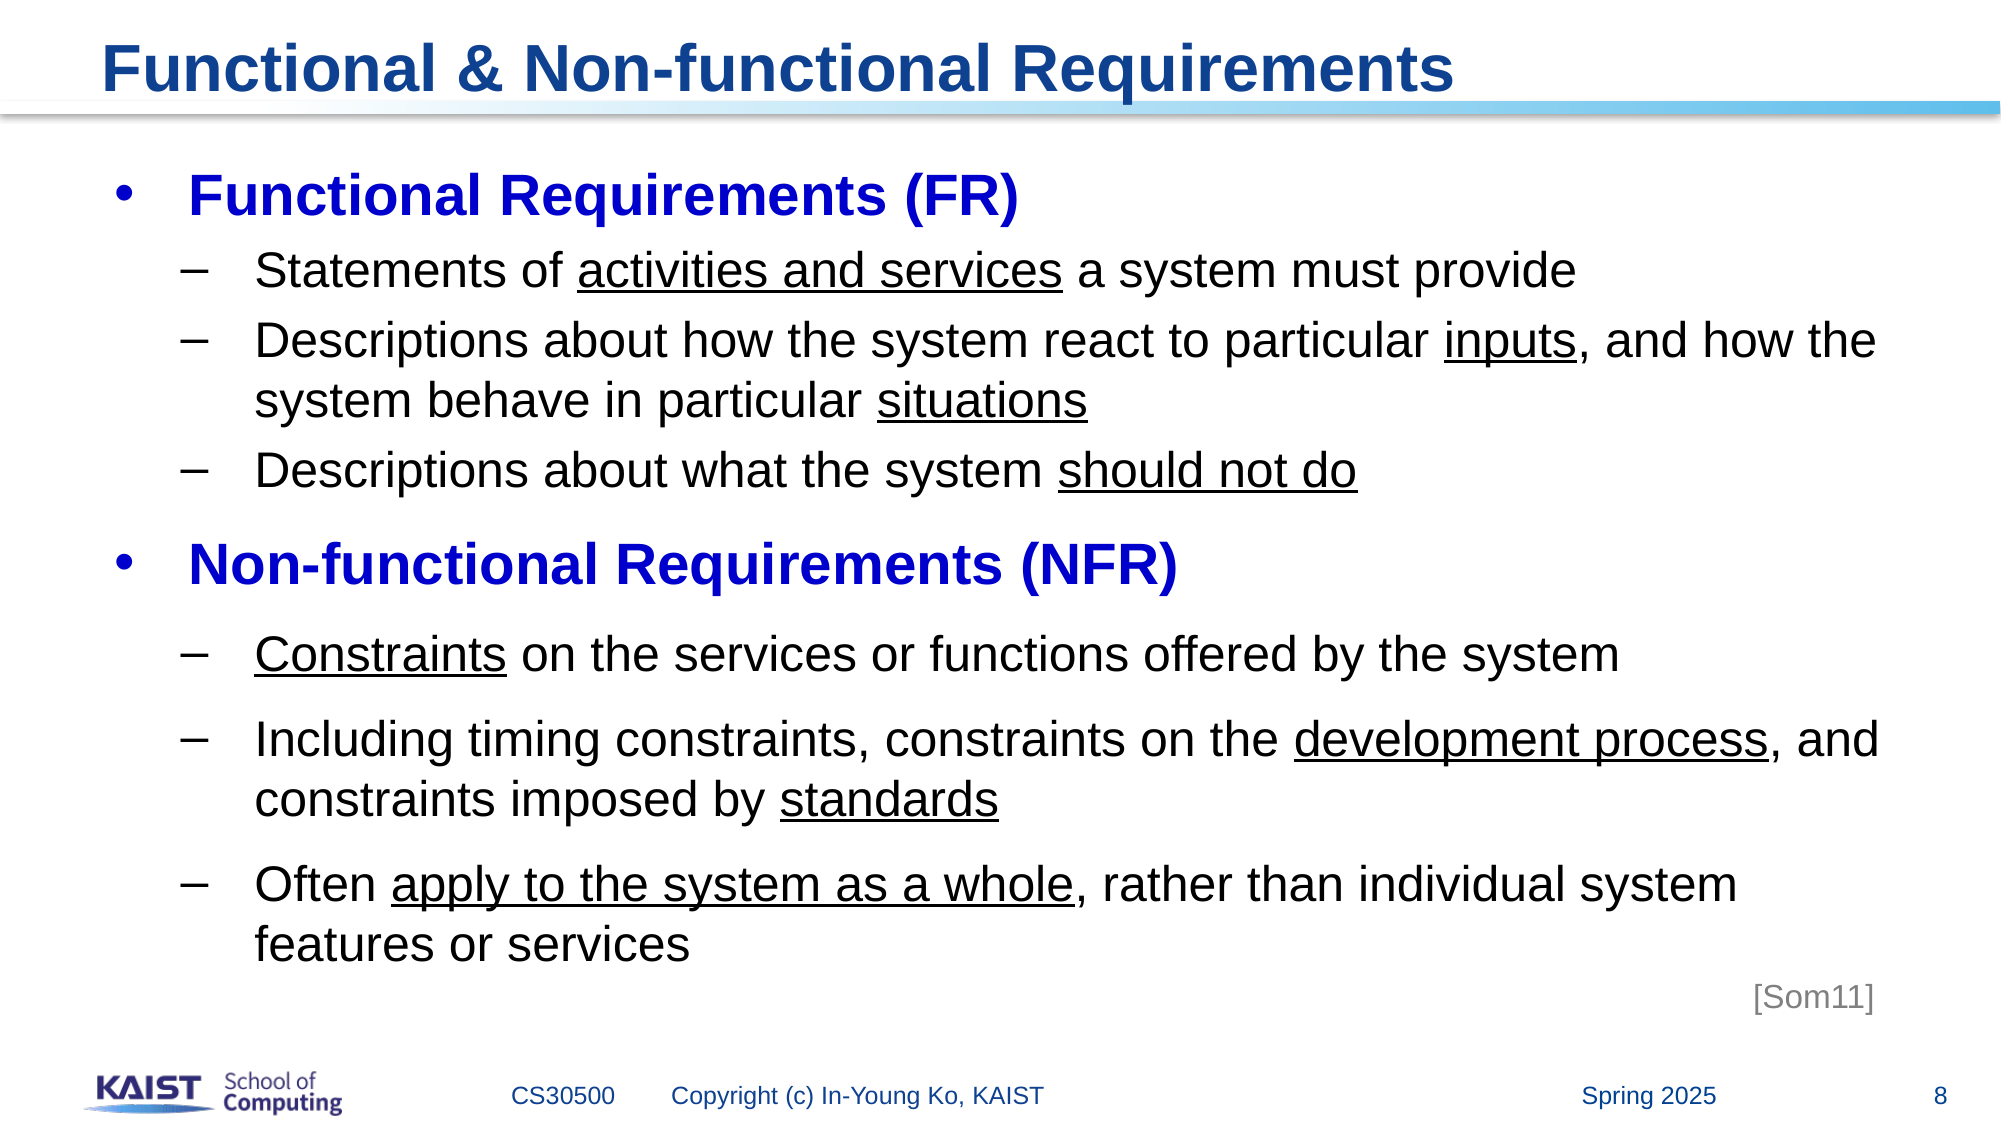

# Functional & Non-functional Requirements
Functional Requirements (FR)
Statements of activities and services a system must provide
Descriptions about how the system react to particular inputs, and how the system behave in particular situations
Descriptions about what the system should not do
Non-functional Requirements (NFR)
Constraints on the services or functions offered by the system
Including timing constraints, constraints on the development process, and constraints imposed by standards
Often apply to the system as a whole, rather than individual system features or services

[Som11]
Spring 2025
CS30500        Copyright (c) In-Young Ko, KAIST
8